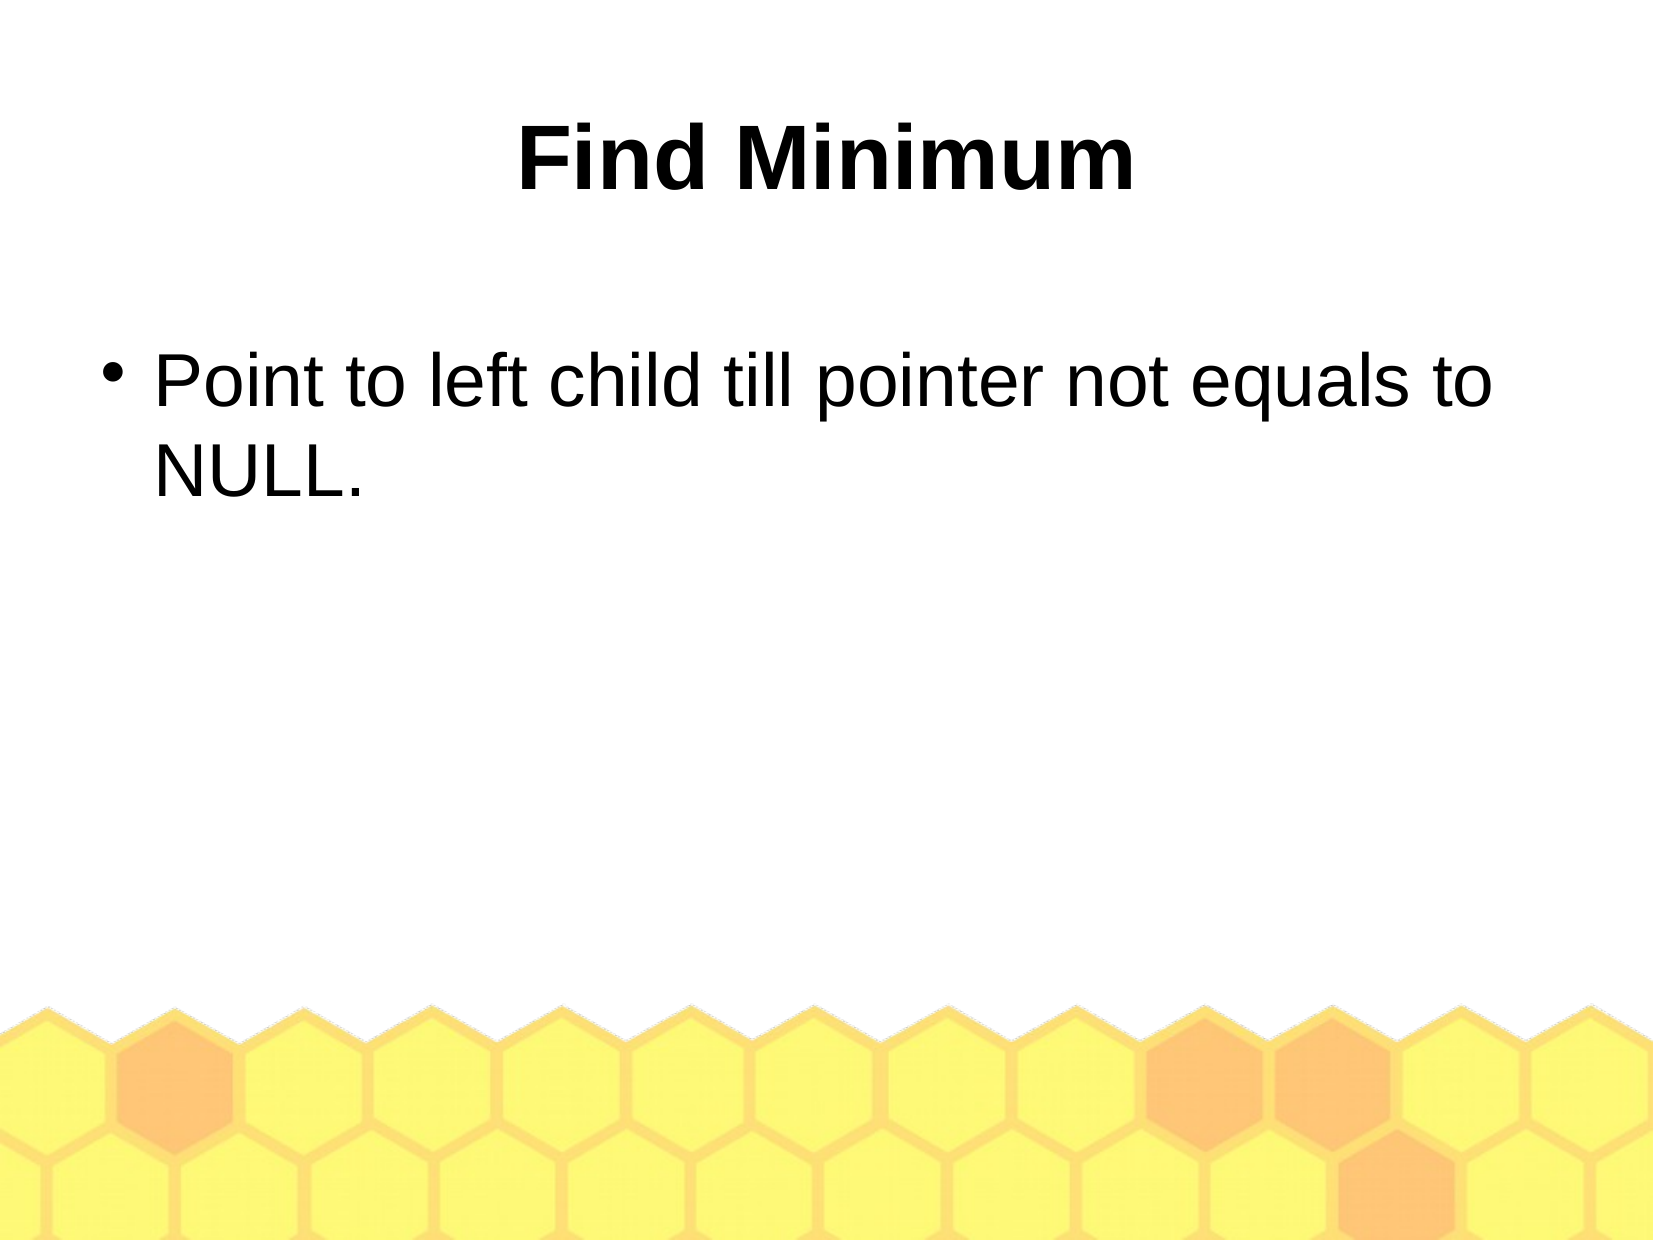

Find Minimum
Point to left child till pointer not equals to NULL.